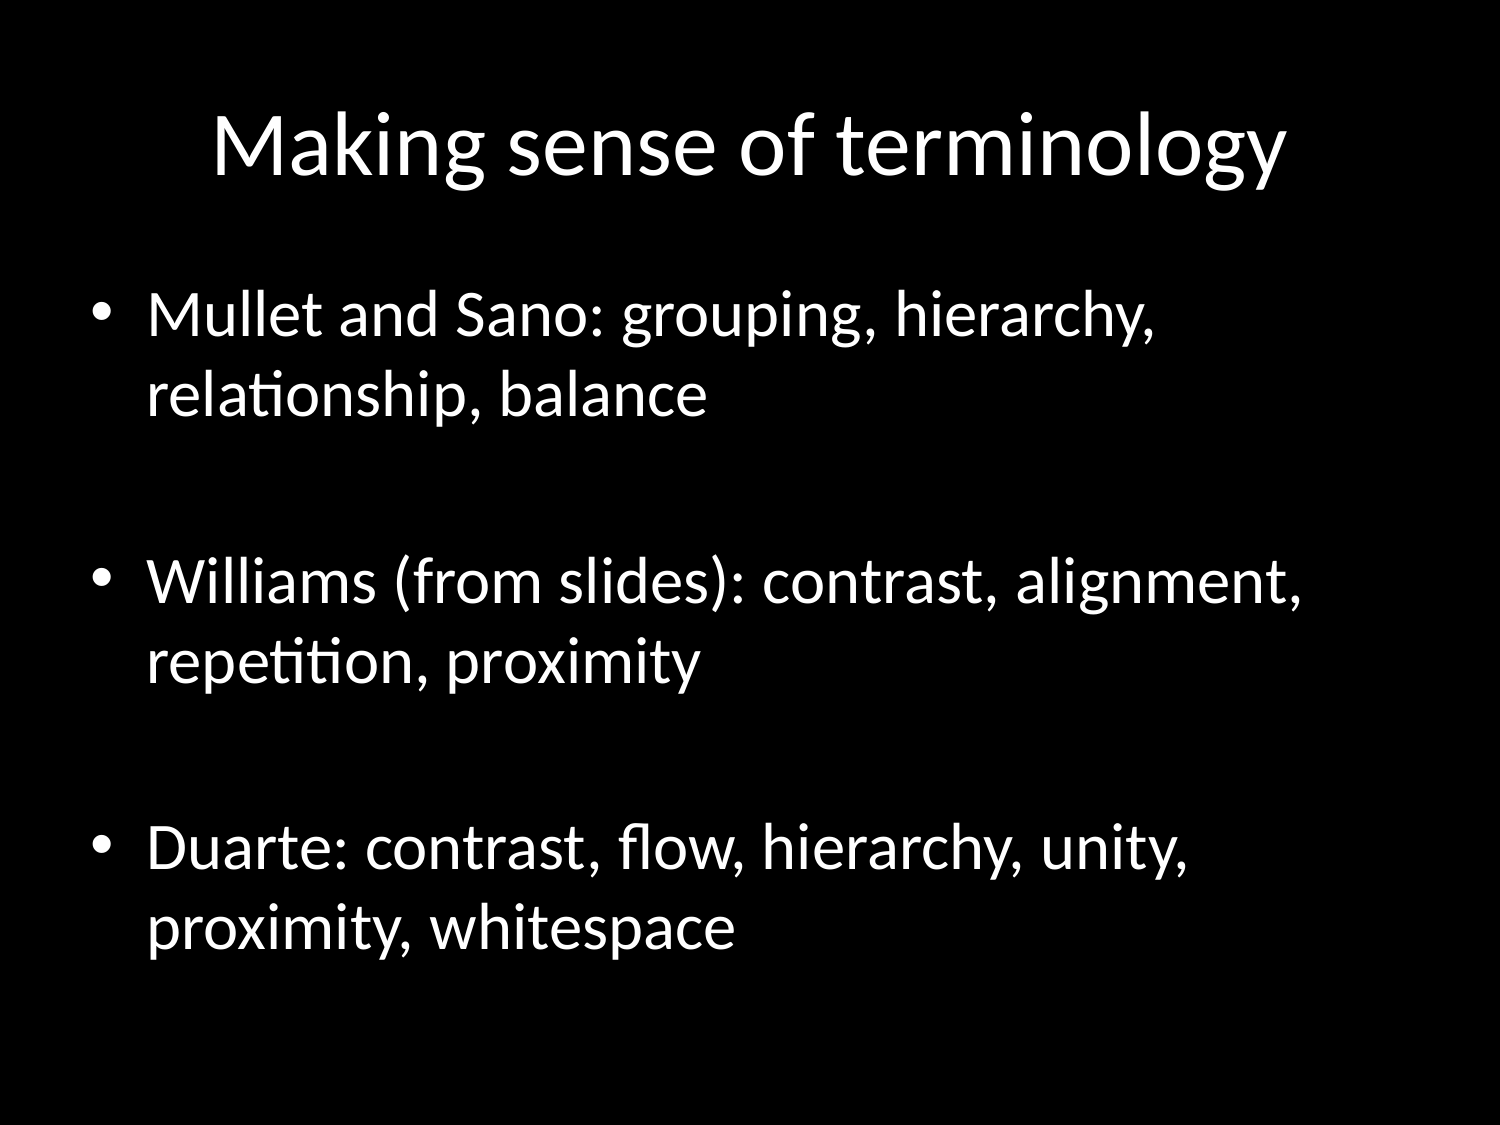

# Making sense of terminology
Mullet and Sano: grouping, hierarchy, relationship, balance

Williams (from slides): contrast, alignment, repetition, proximity

Duarte: contrast, flow, hierarchy, unity, proximity, whitespace